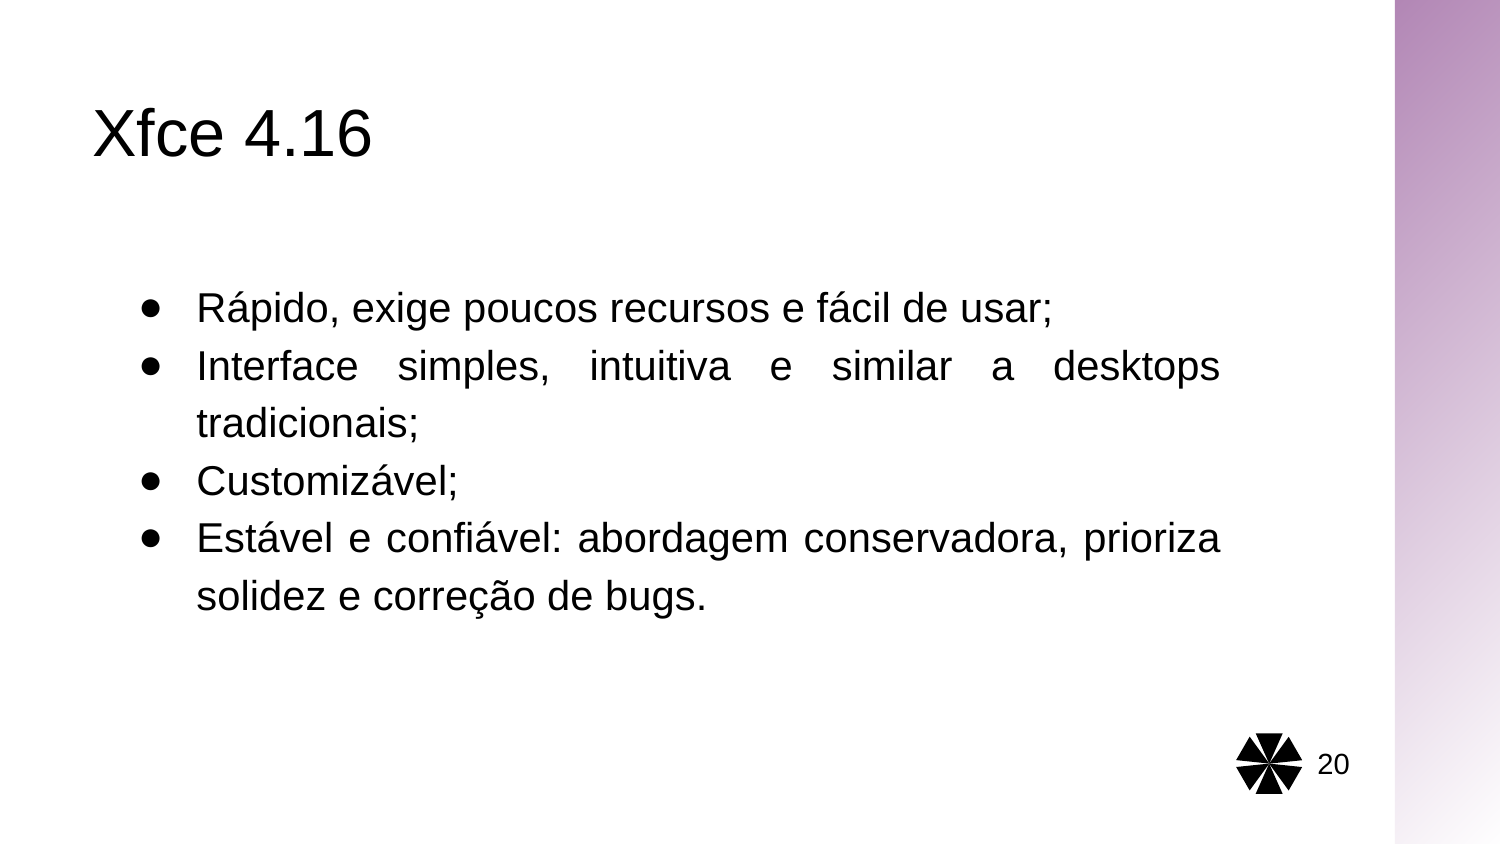

# Xfce 4.16
Rápido, exige poucos recursos e fácil de usar;
Interface simples, intuitiva e similar a desktops tradicionais;
Customizável;
Estável e confiável: abordagem conservadora, prioriza solidez e correção de bugs.

20